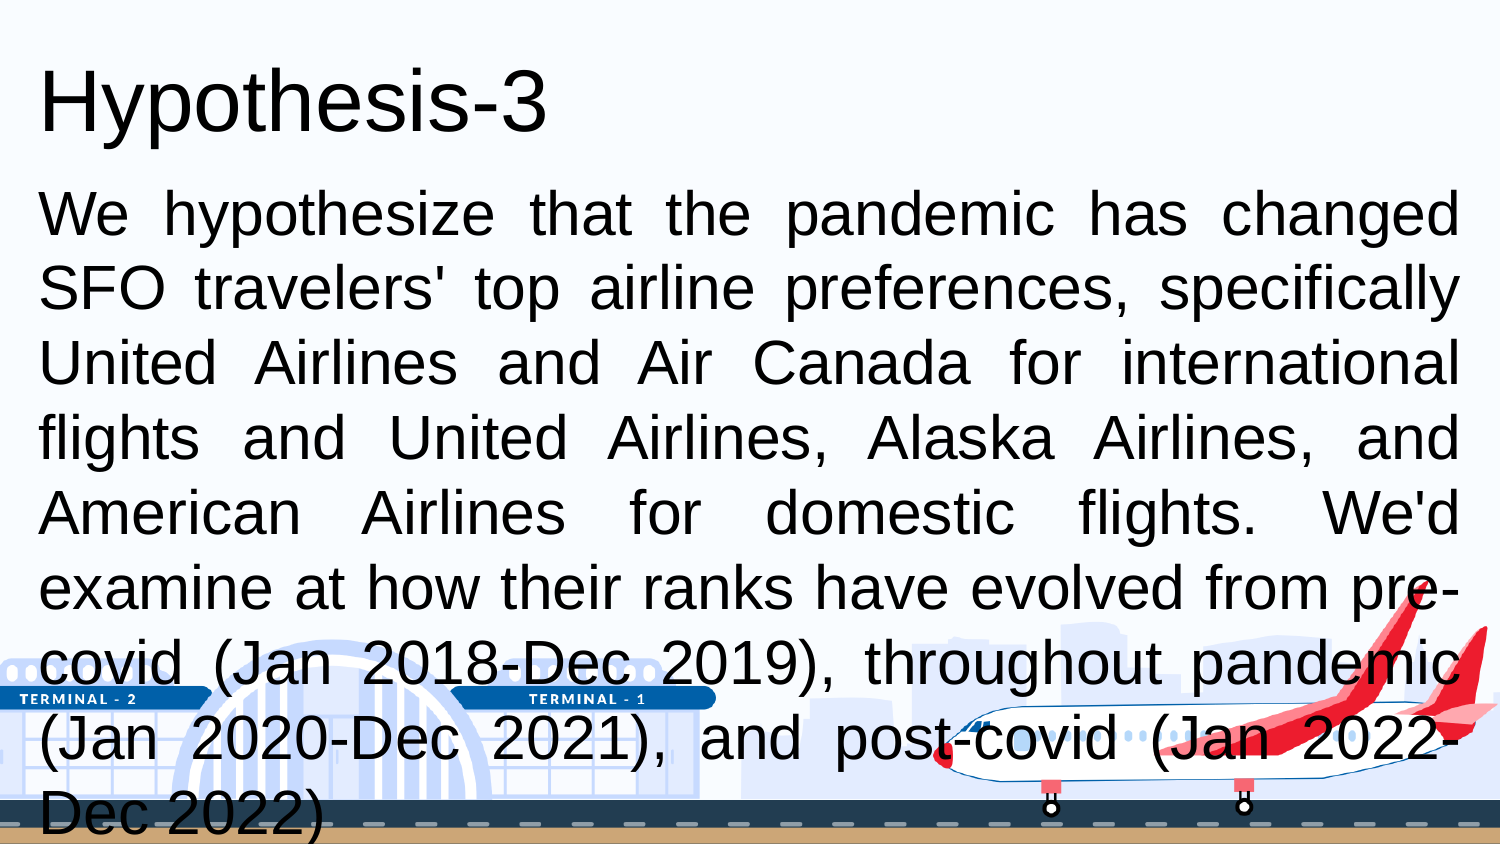

# Hypothesis-3
We hypothesize that the pandemic has changed SFO travelers' top airline preferences, specifically United Airlines and Air Canada for international flights and United Airlines, Alaska Airlines, and American Airlines for domestic flights. We'd examine at how their ranks have evolved from pre-covid (Jan 2018-Dec 2019), throughout pandemic (Jan 2020-Dec 2021), and post-covid (Jan 2022-Dec 2022)